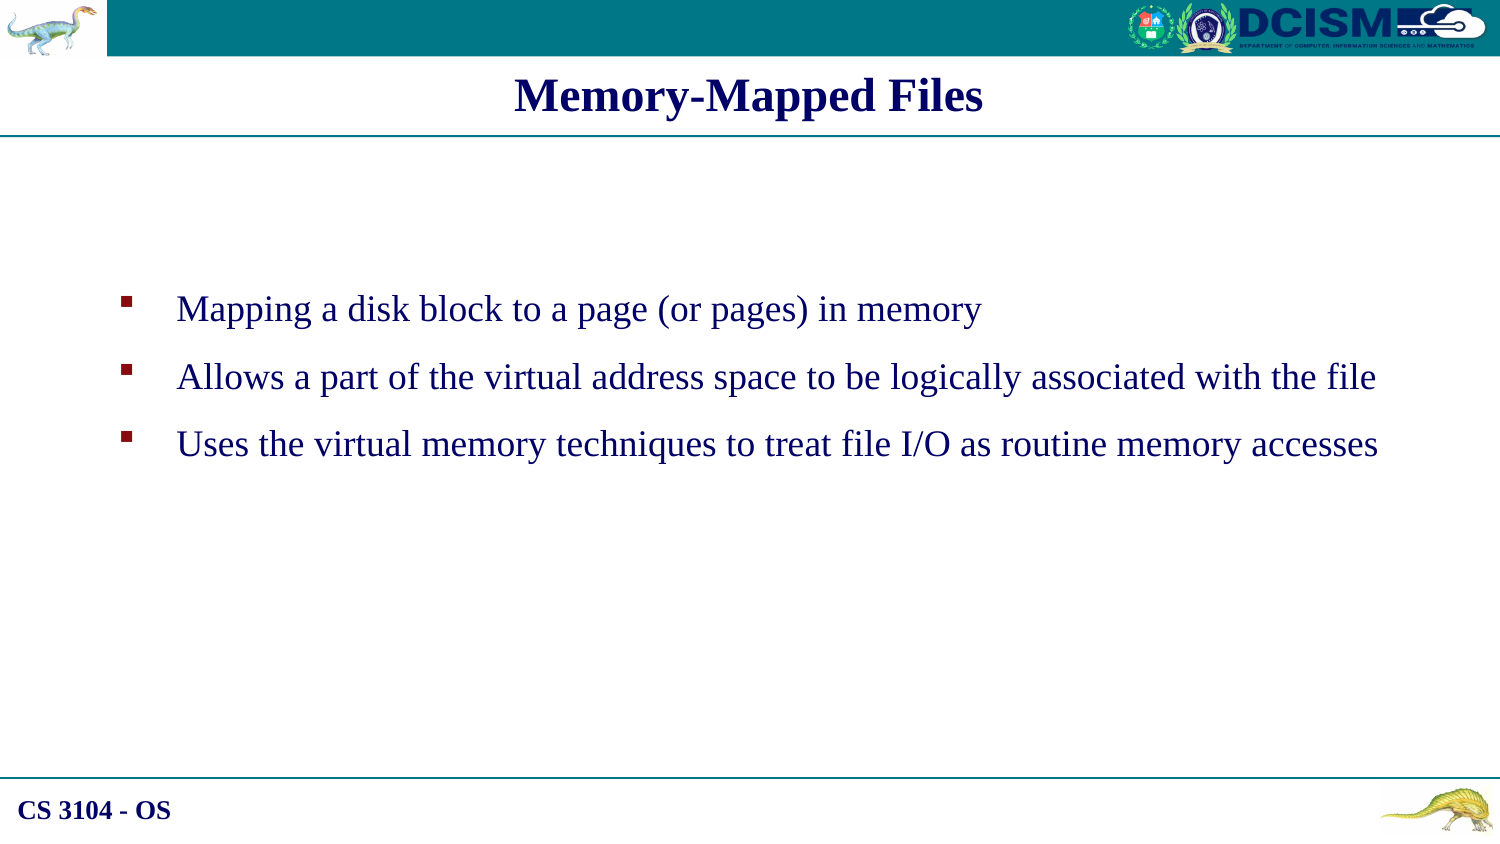

Memory-Mapped Files

Mapping a disk block to a page (or pages) in memory
Allows a part of the virtual address space to be logically associated with the file
Uses the virtual memory techniques to treat file I/O as routine memory accesses